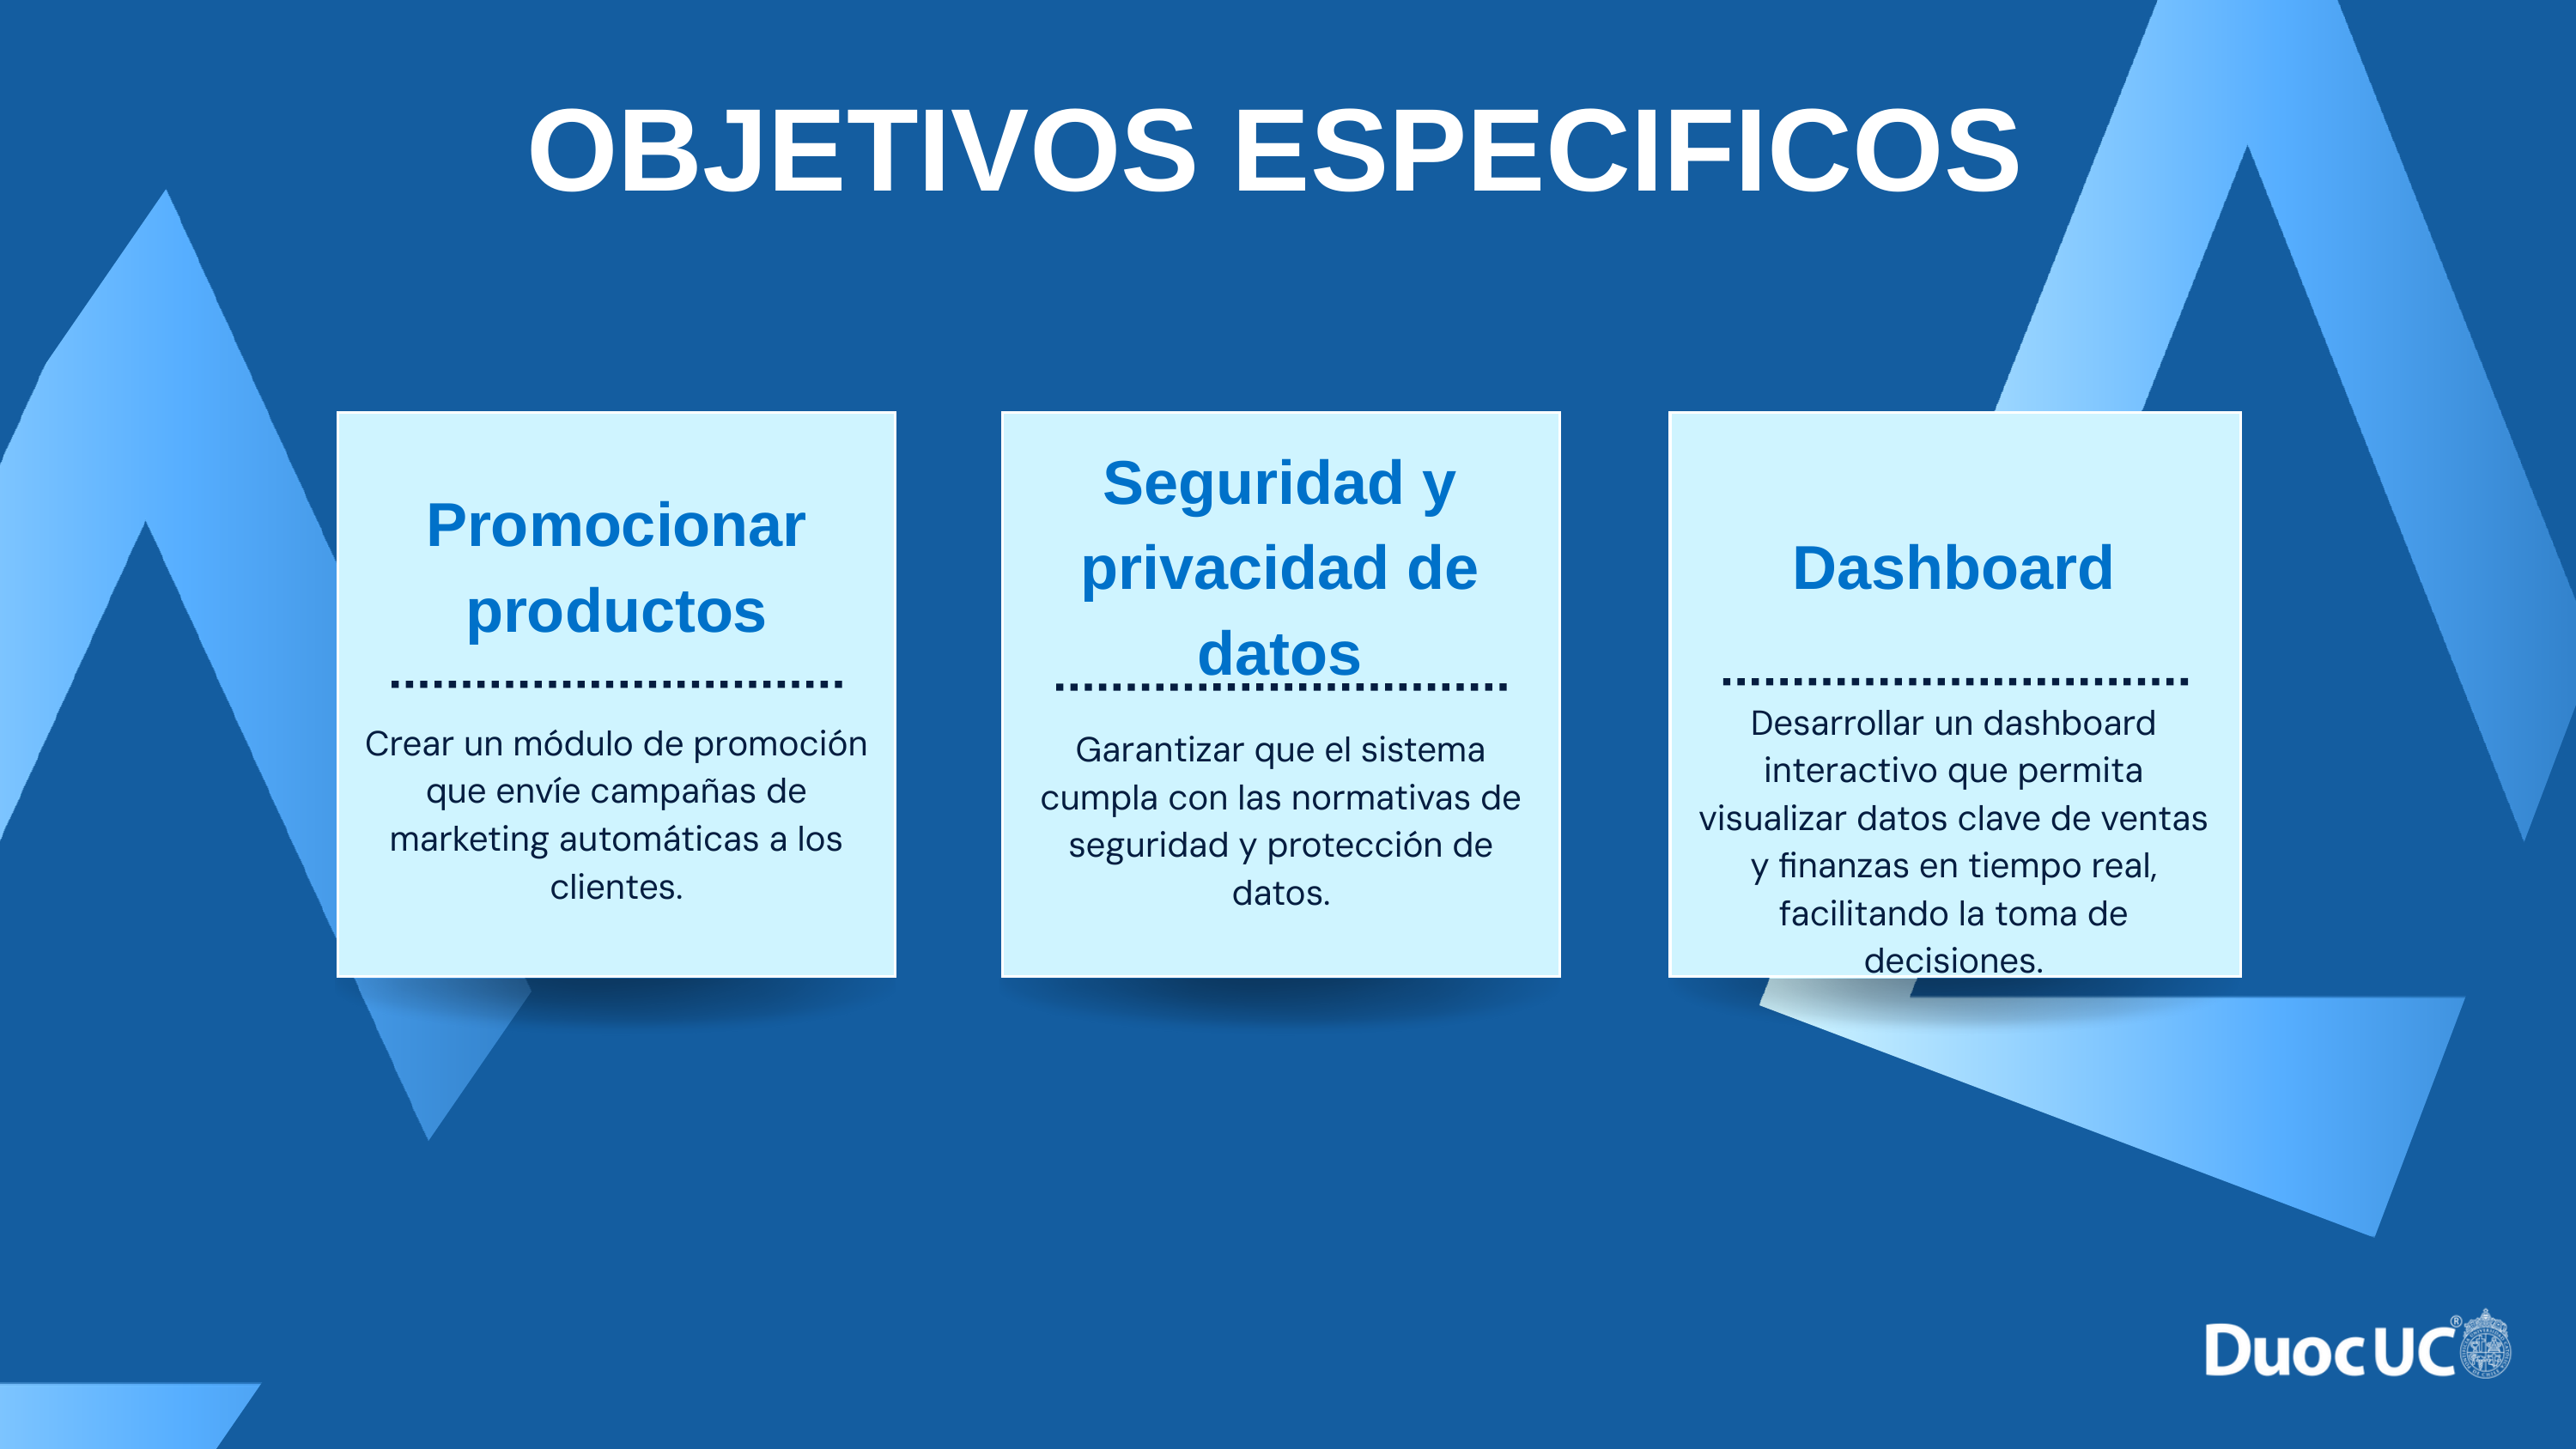

OBJETIVOS ESPECIFICOS

Promocionar productos​

Crear un módulo de promoción que envíe campañas de marketing automáticas a los clientes.​

Seguridad y privacidad de datos

Garantizar que el sistema cumpla con las normativas de seguridad y protección de datos.​

Dashboard​

Desarrollar un dashboard interactivo que permita visualizar datos clave de ventas y finanzas en tiempo real, facilitando la toma de decisiones.​